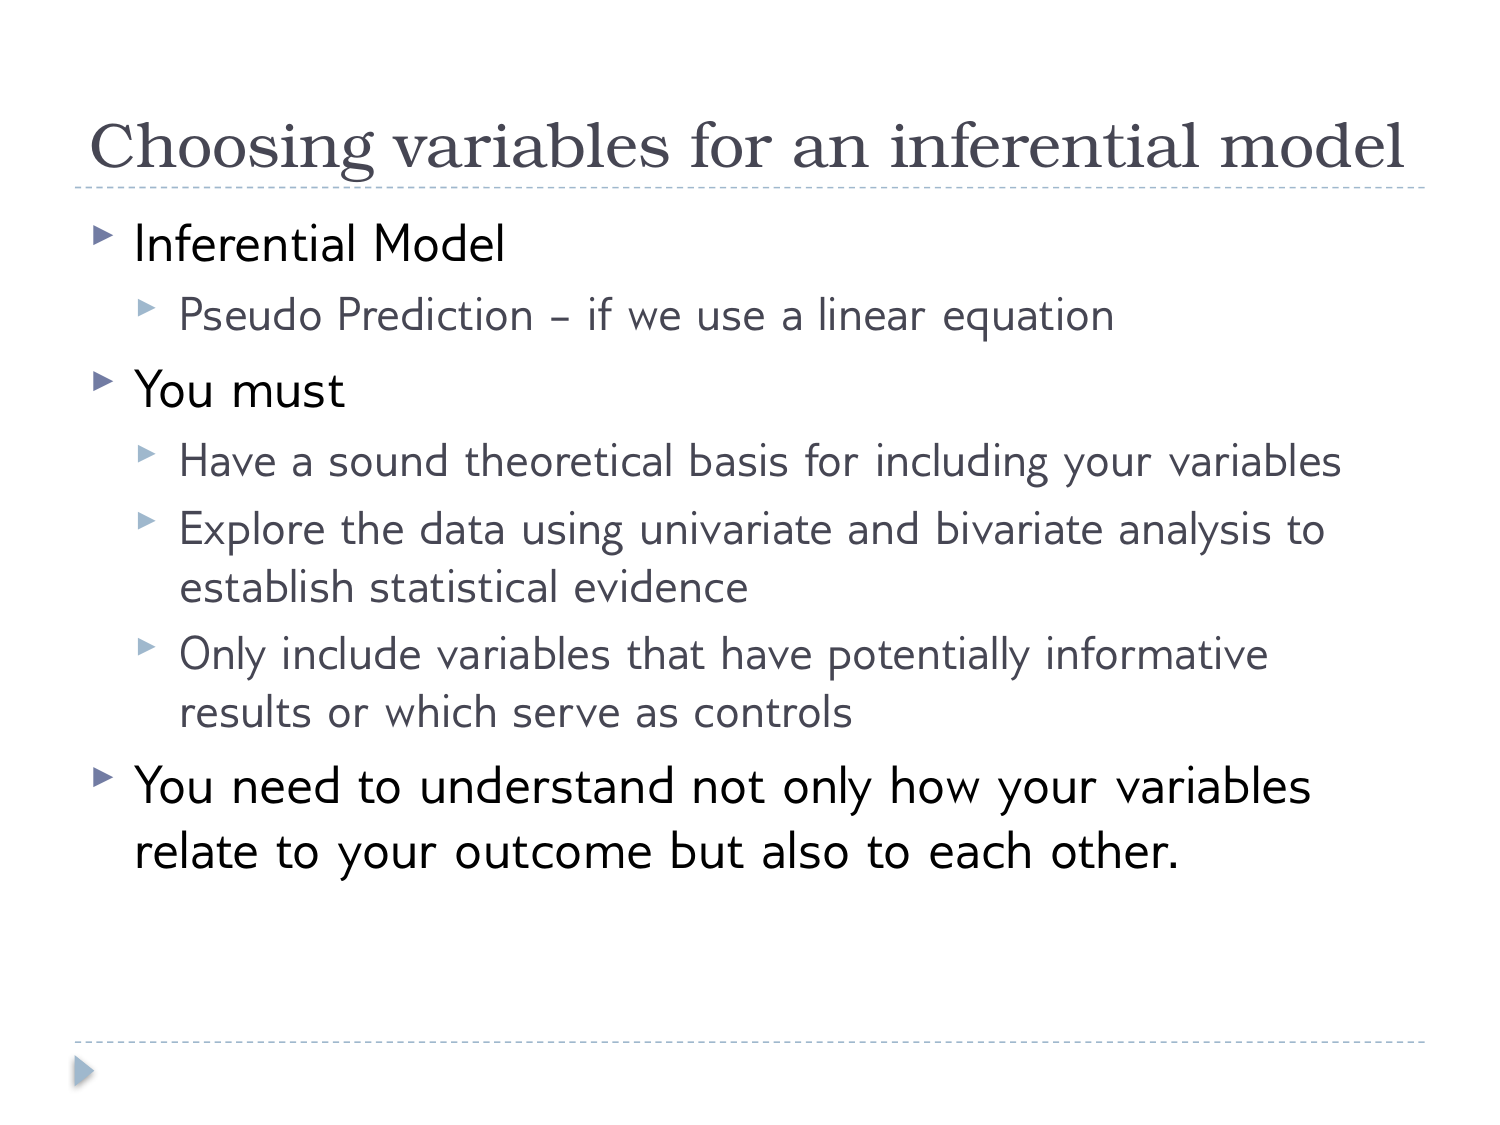

# Choosing variables for an inferential model
Inferential Model
Pseudo Prediction – if we use a linear equation
You must
Have a sound theoretical basis for including your variables
Explore the data using univariate and bivariate analysis to establish statistical evidence
Only include variables that have potentially informative results or which serve as controls
You need to understand not only how your variables relate to your outcome but also to each other.